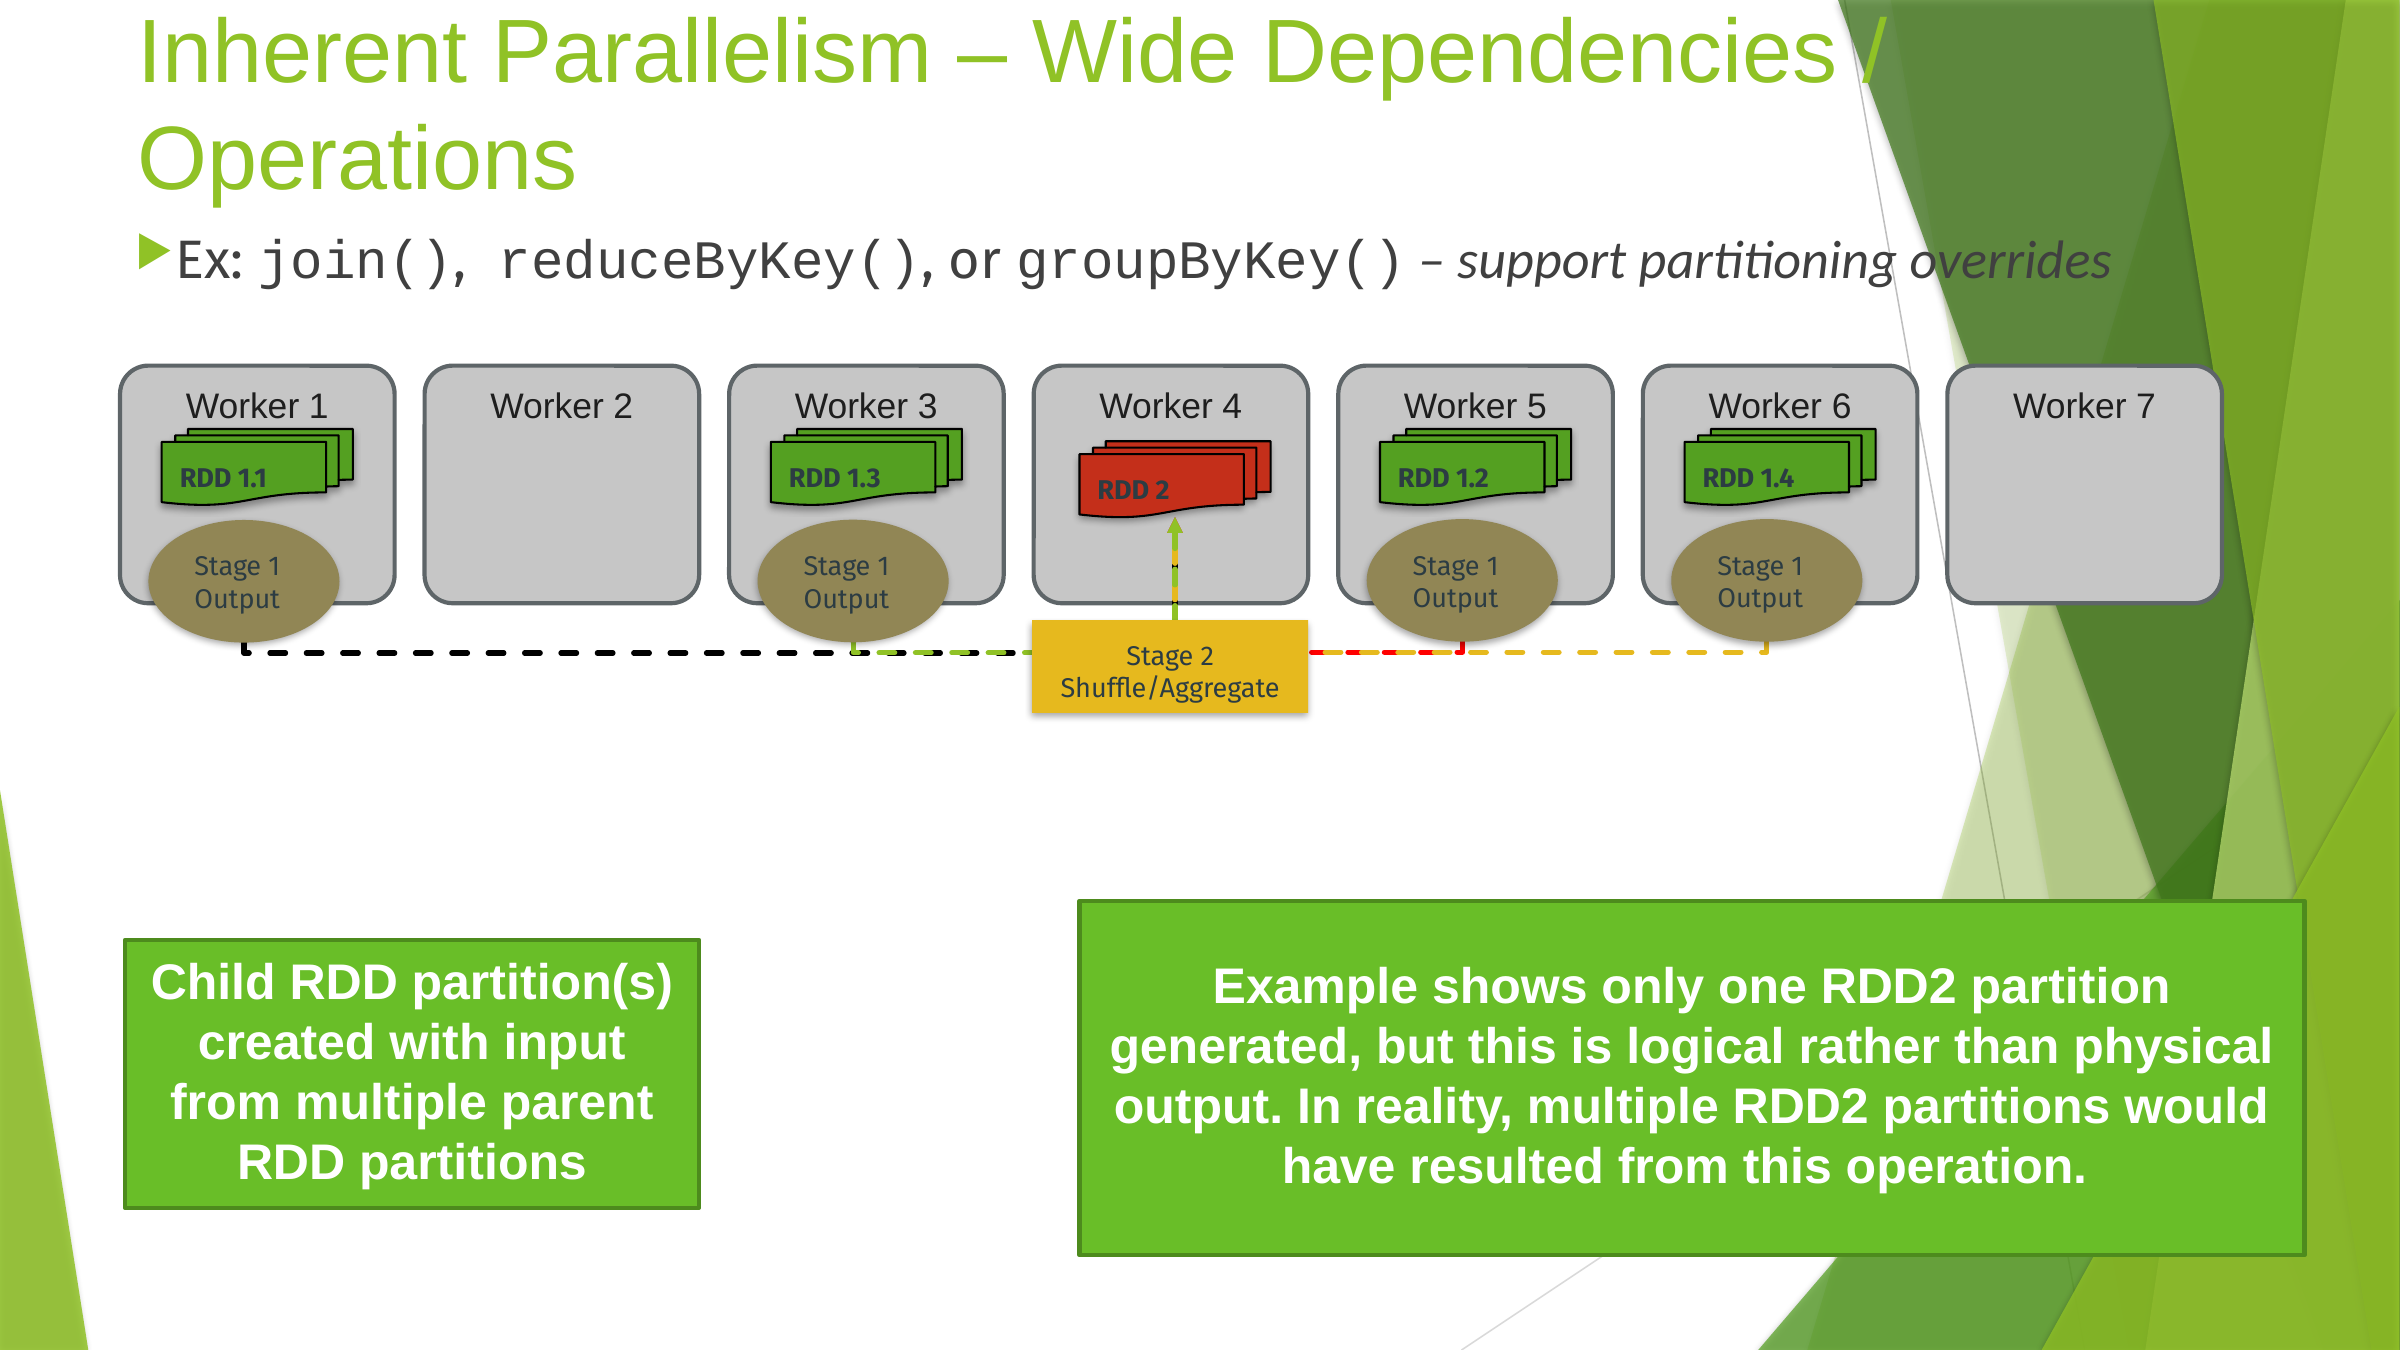

# Inherent Parallelism – Wide Dependencies / Operations
Ex: join(), reduceByKey(), or groupByKey() – support partitioning overrides

Worker 1
Worker 2
Worker 3
Worker 4
Worker 5
Worker 6
Worker 7
RDD 1.1
RDD 1.3
RDD 1.2
RDD 1.4
RDD 2
Stage 1 Output
Stage 1 Output
Stage 1 Output
Stage 1 Output
Stage 2 Shuffle/Aggregate
Example shows only one RDD2 partition generated, but this is logical rather than physical output. In reality, multiple RDD2 partitions would have resulted from this operation.
Child RDD partition(s) created with input from multiple parent RDD partitions